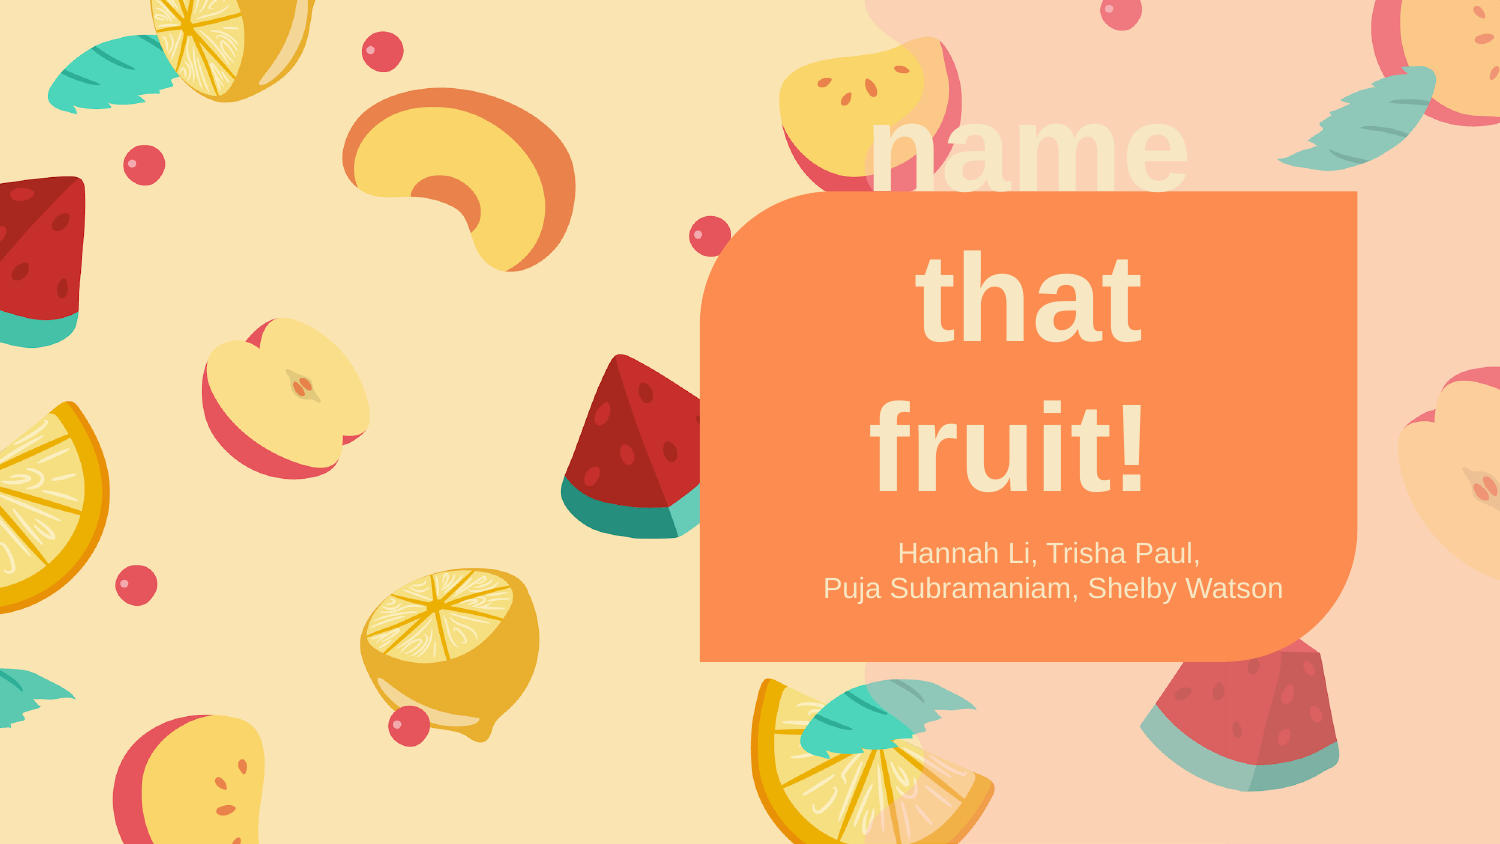

# name that fruit!
Hannah Li, Trisha Paul,
Puja Subramaniam, Shelby Watson